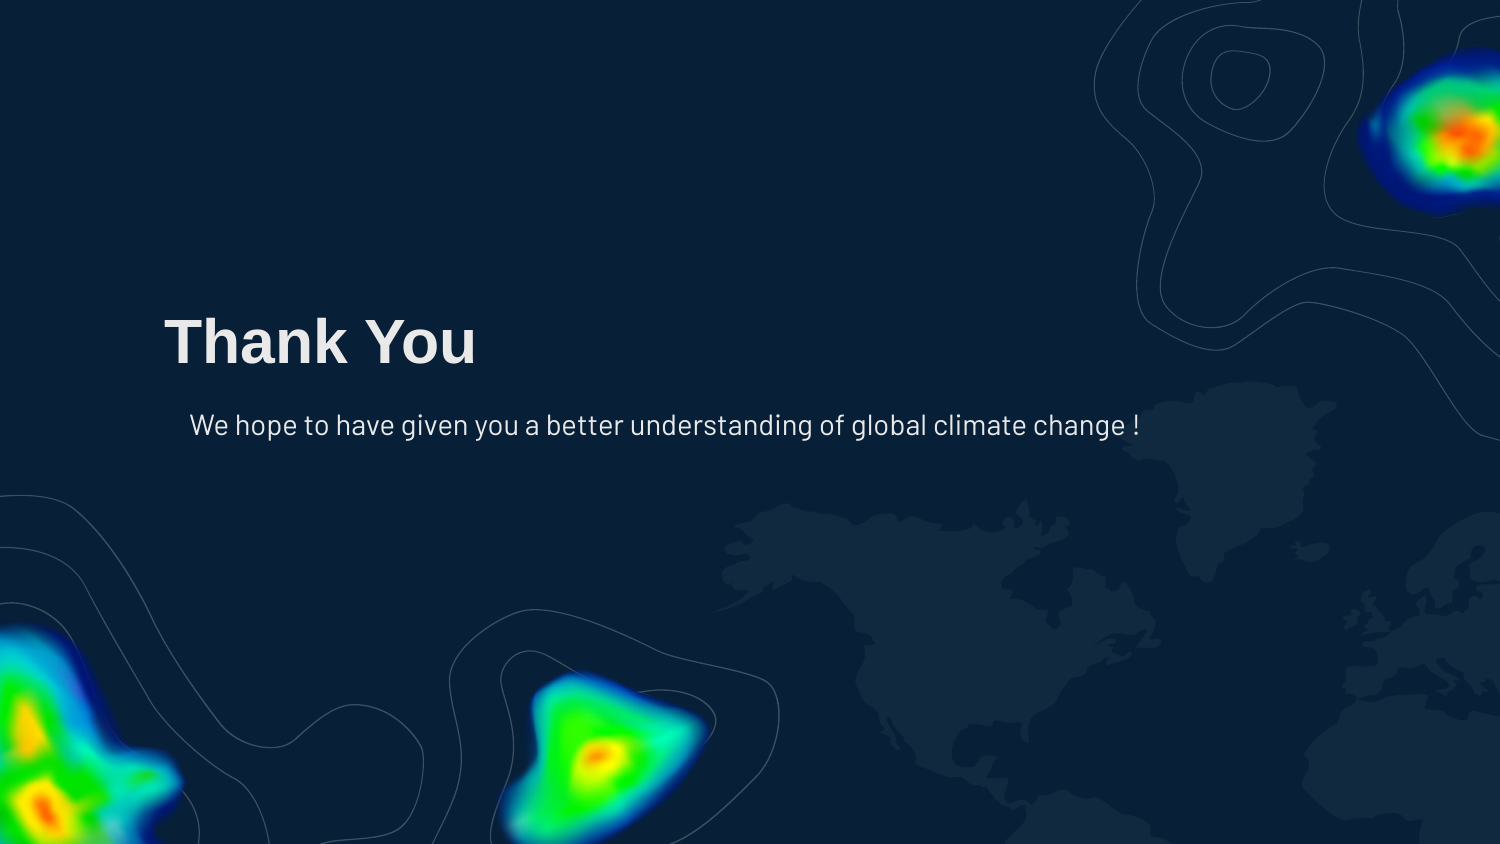

# Thank You
We hope to have given you a better understanding of global climate change !